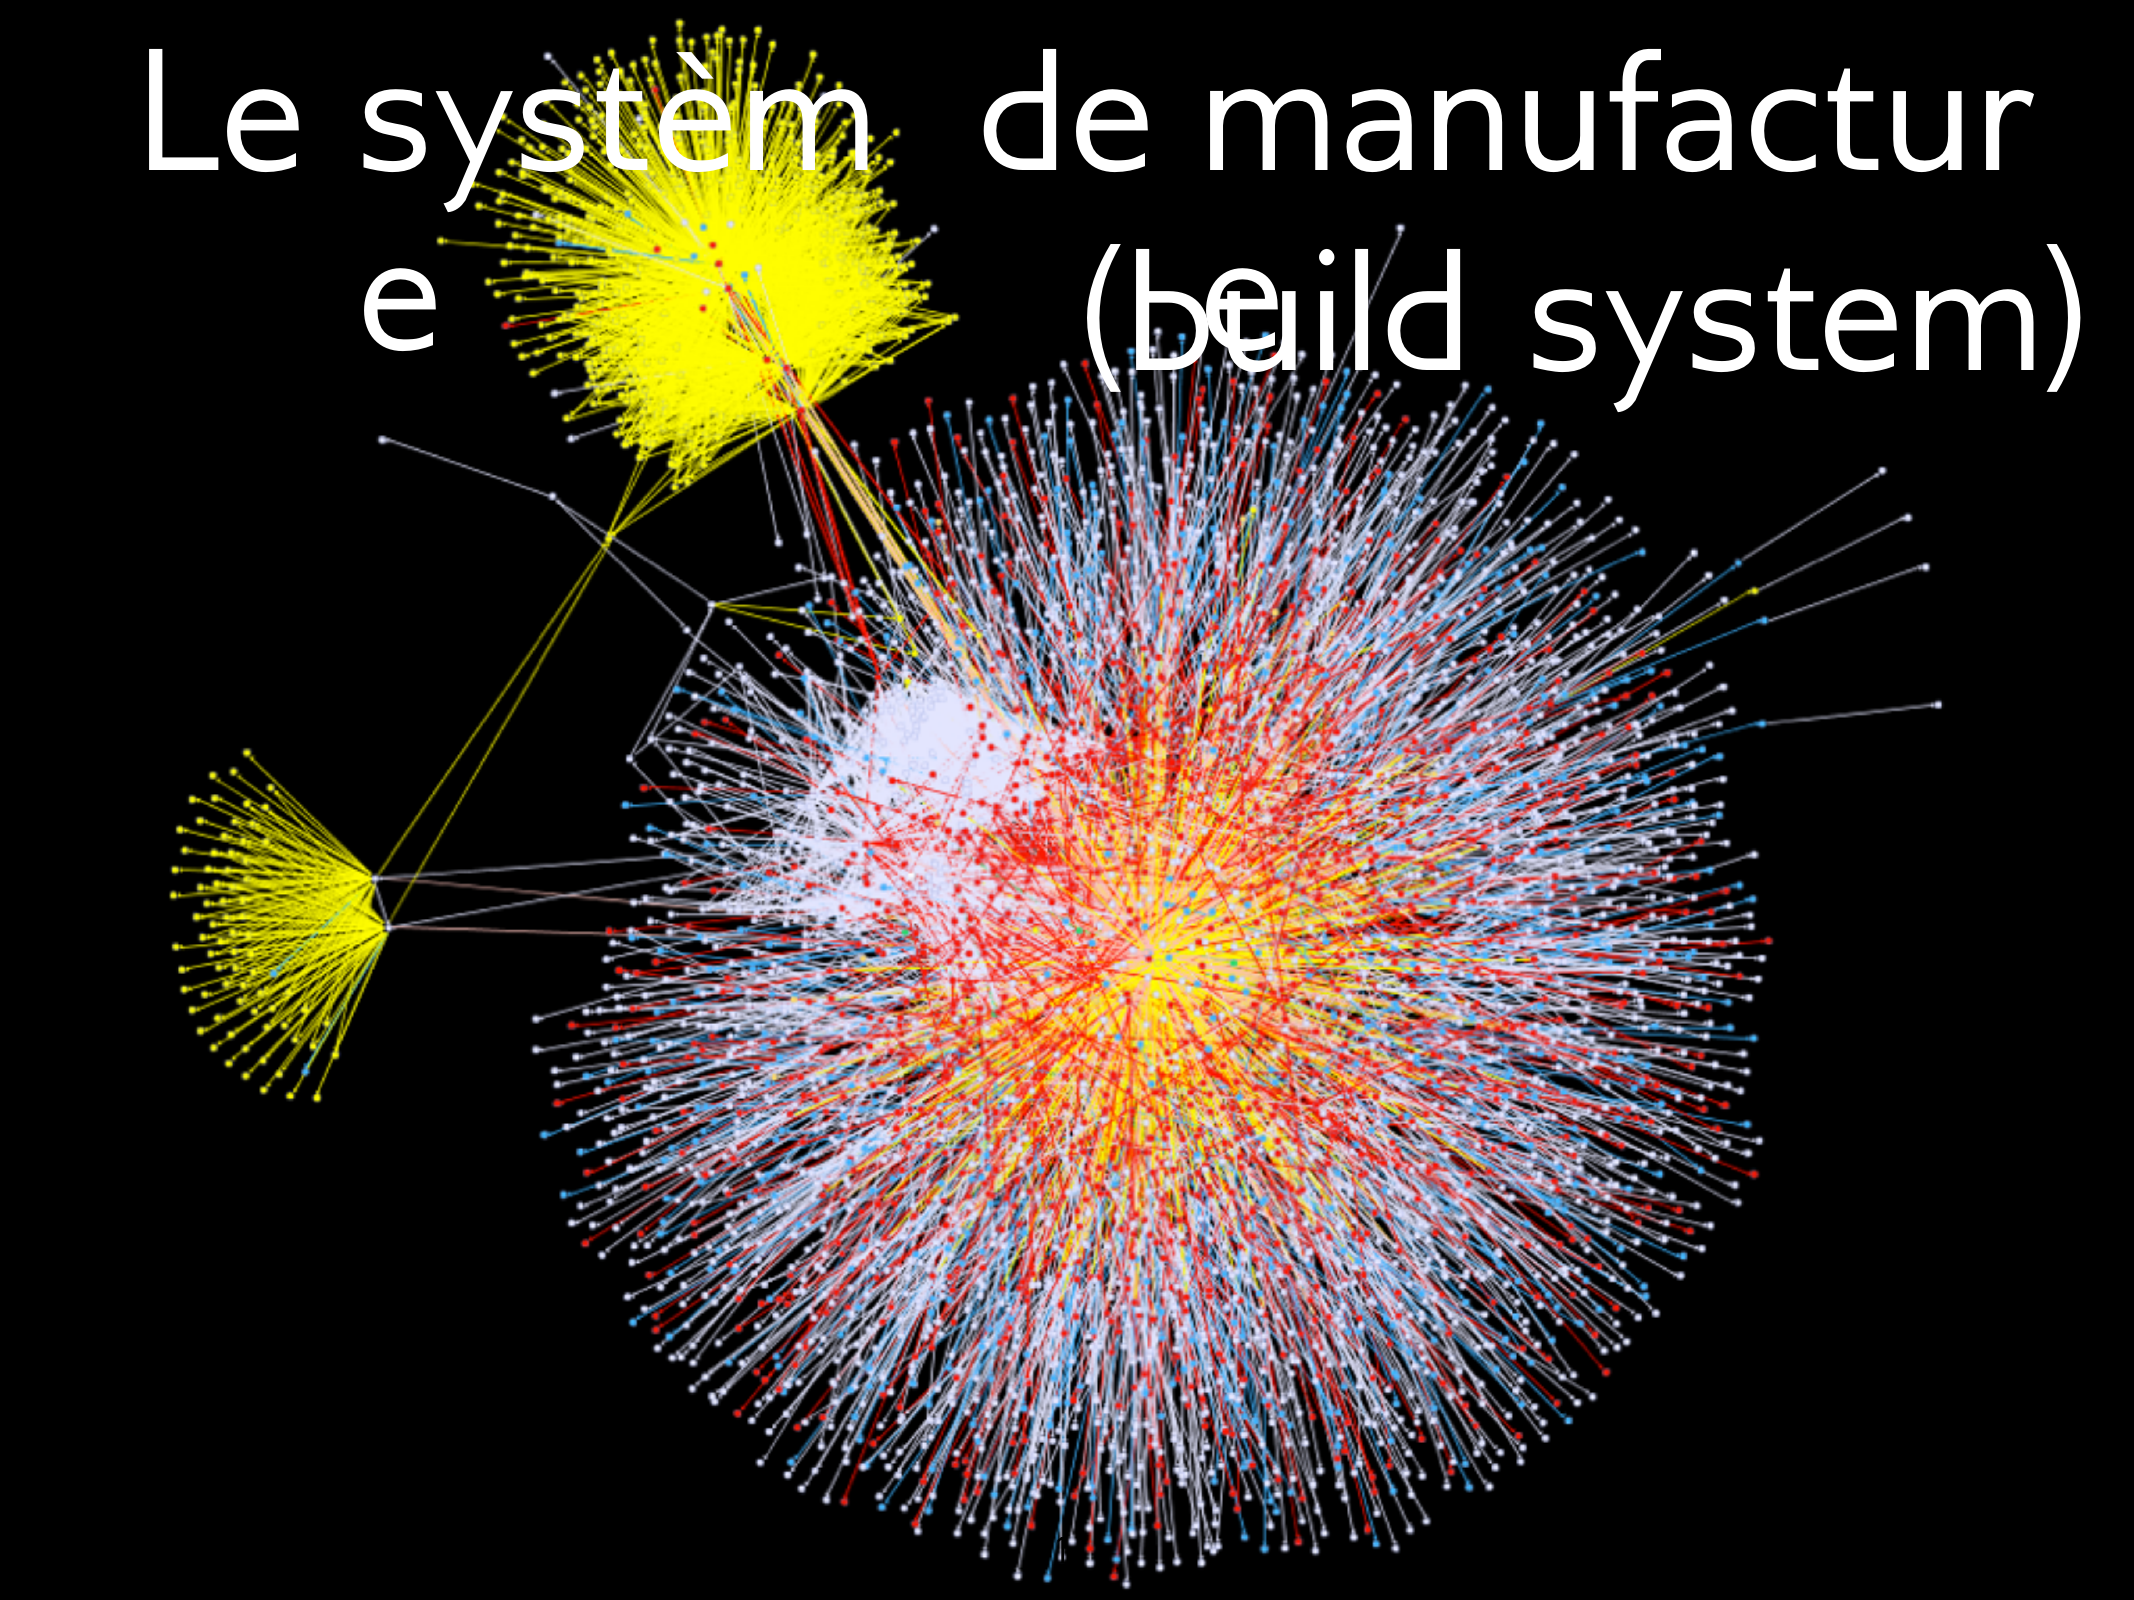

Le
système
de
manufacture
(build
system)
1